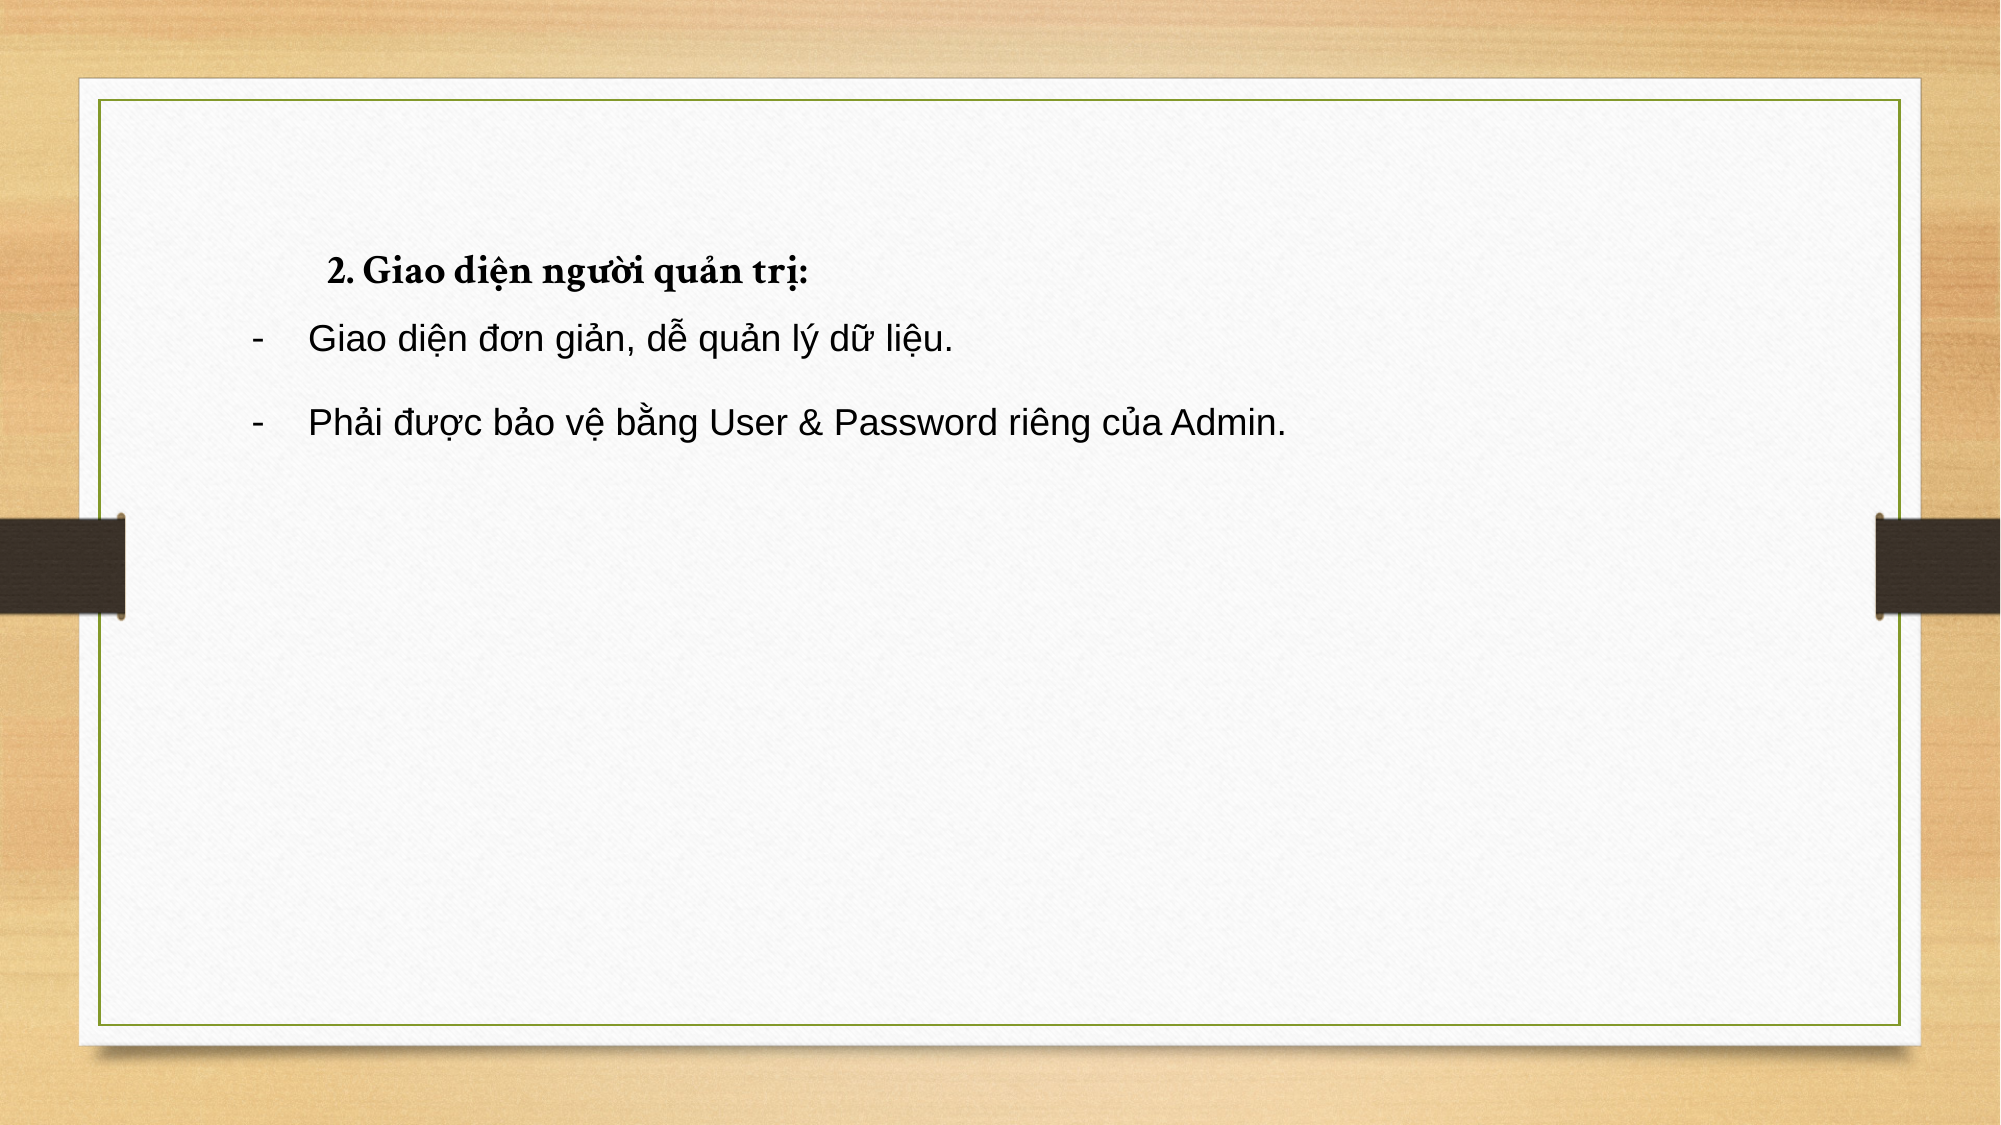

2. Giao diện người quản trị:
Giao diện đơn giản, dễ quản lý dữ liệu.
Phải được bảo vệ bằng User & Password riêng của Admin.